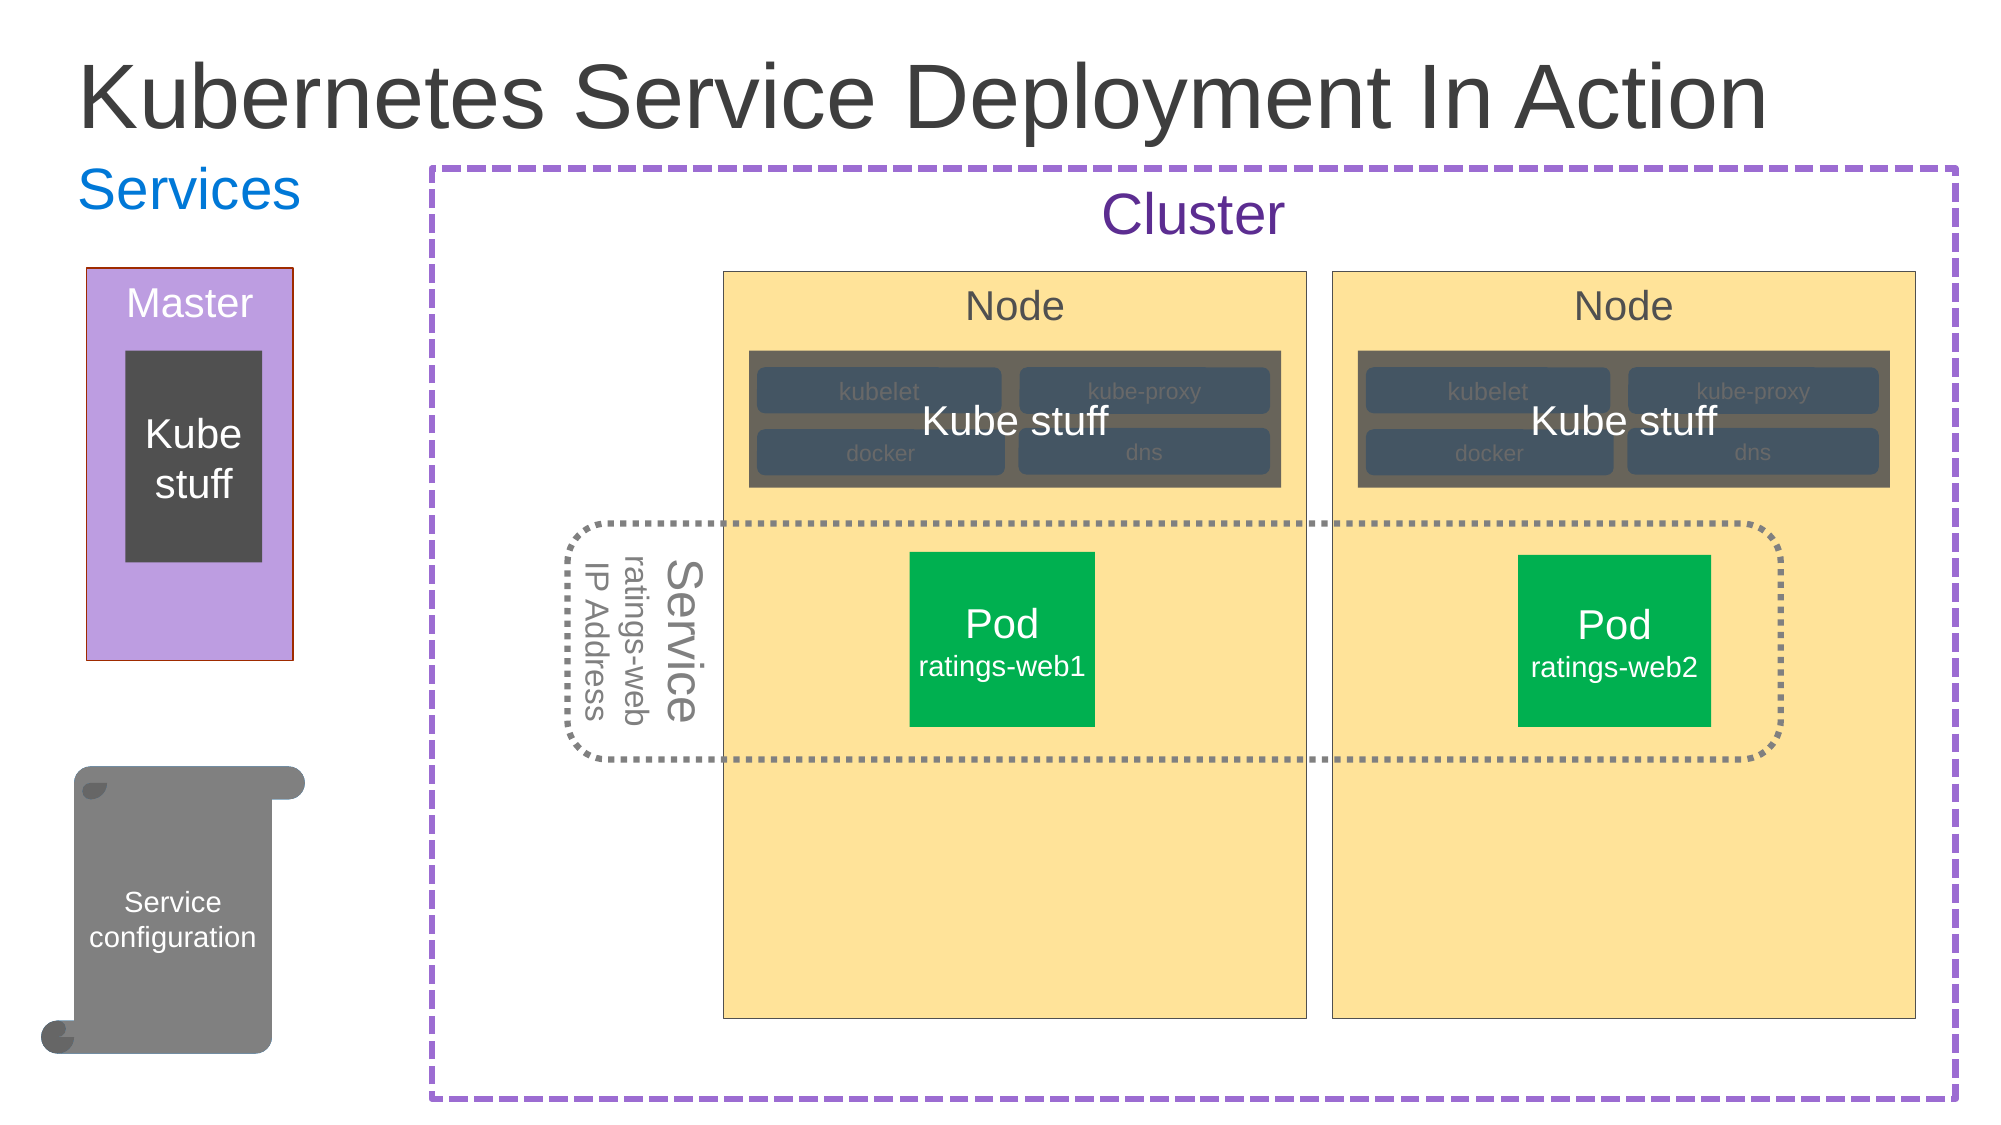

Kubernetes Service Deployment In Action
Services
Cluster
Master
Node
Node
Kube stuff
Kube stuff
Kube stuff
kube-proxy
kube-proxy
kubelet
kubelet
dns
dns
docker
docker
Service
ratings-web
IP Address
Pod
ratings-web1
Pod
ratings-web2
Deployment

pod configuration
Service configuration
*Azure Managed